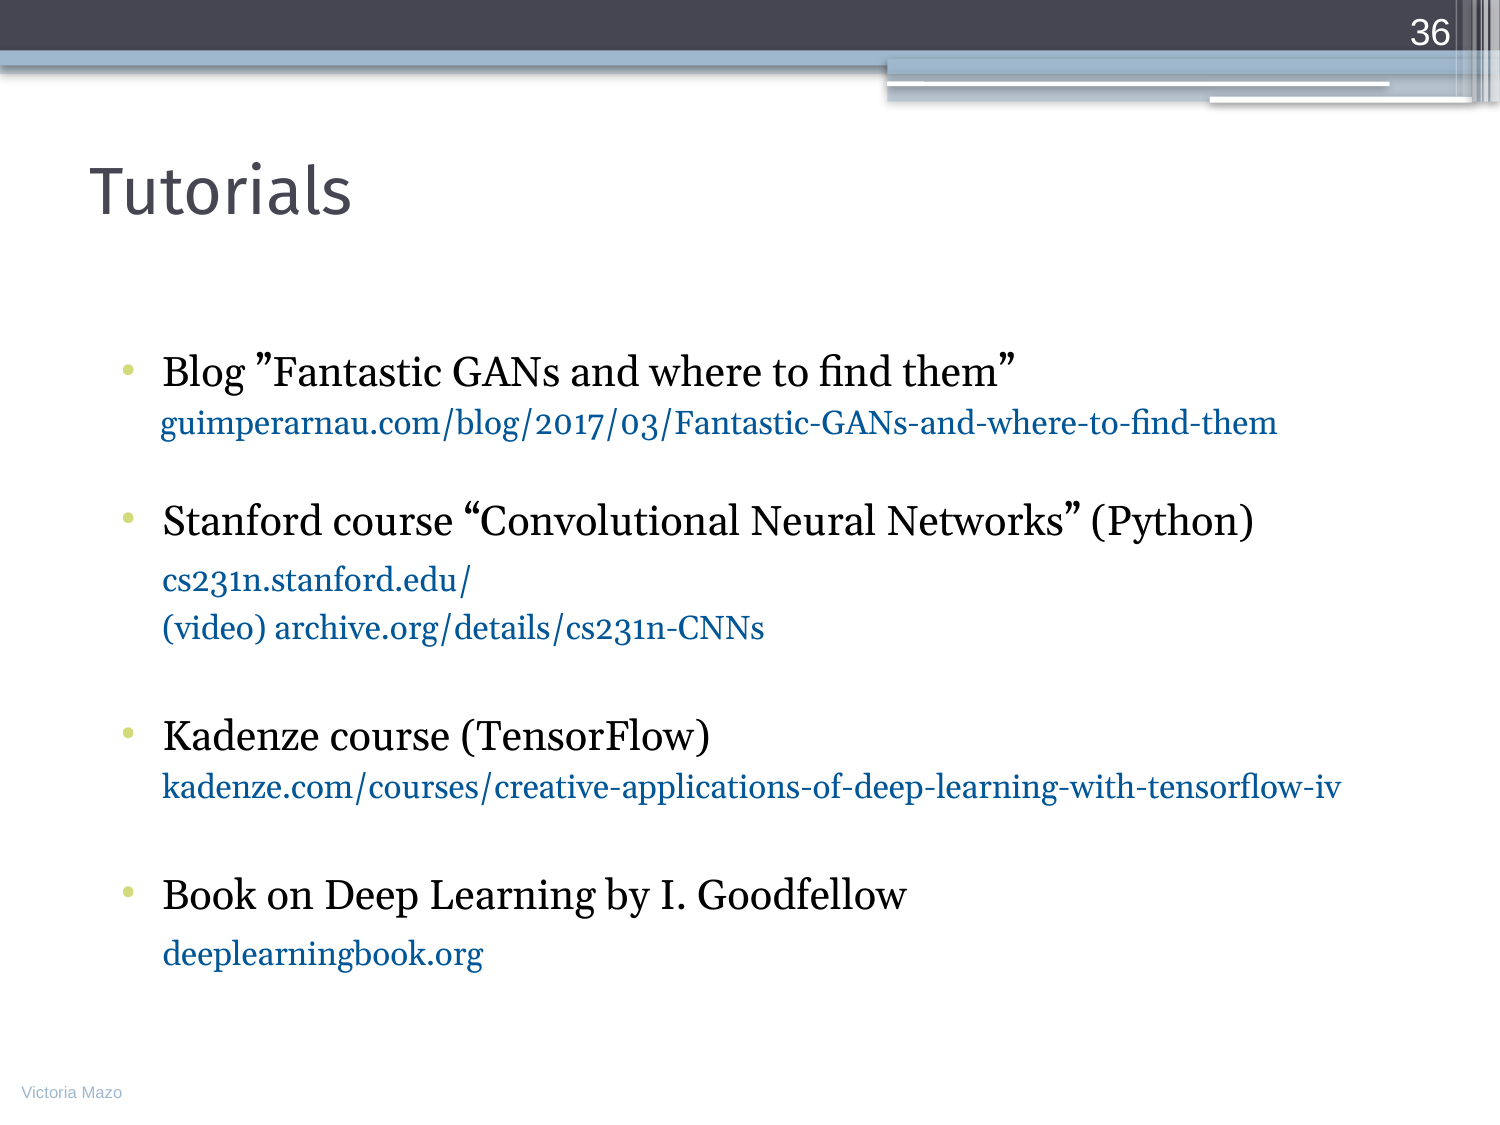

36
# Tutorials
Blog ”Fantastic GANs and where to find them”
     guimperarnau.com/blog/2017/03/Fantastic-GANs-and-where-to-find-them

Stanford course “Convolutional Neural Networks” (Python)
	cs231n.stanford.edu/
	(video) archive.org/details/cs231n-CNNs

Kadenze course (TensorFlow)
	kadenze.com/courses/creative-applications-of-deep-learning-with-tensorflow-iv

Book on Deep Learning by I. Goodfellow
	deeplearningbook.org
Victoria Mazo